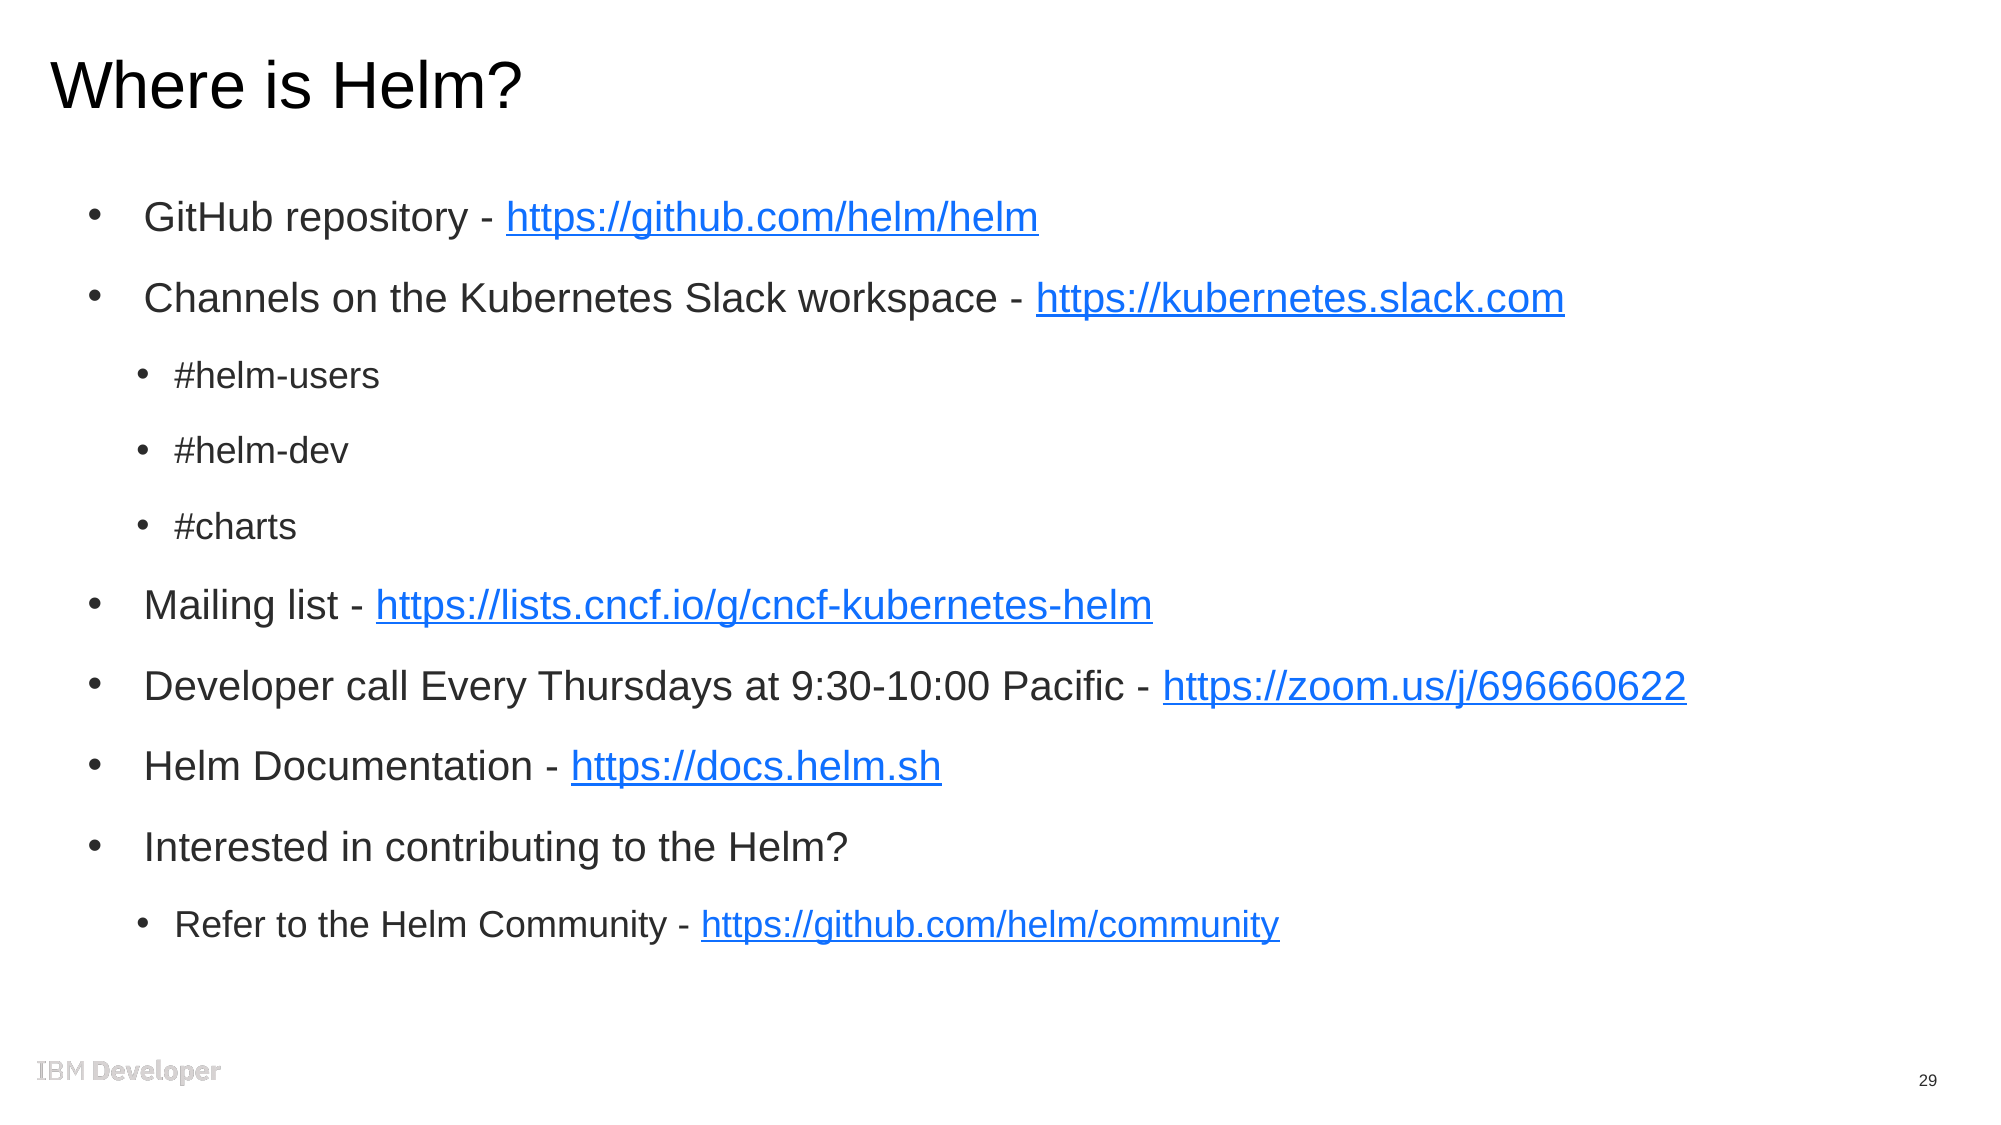

# Where is Helm?
GitHub repository - https://github.com/helm/helm
Channels on the Kubernetes Slack workspace - https://kubernetes.slack.com
#helm-users
#helm-dev
#charts
Mailing list - https://lists.cncf.io/g/cncf-kubernetes-helm
Developer call Every Thursdays at 9:30-10:00 Pacific - https://zoom.us/j/696660622
Helm Documentation - https://docs.helm.sh
Interested in contributing to the Helm?
Refer to the Helm Community - https://github.com/helm/community
29